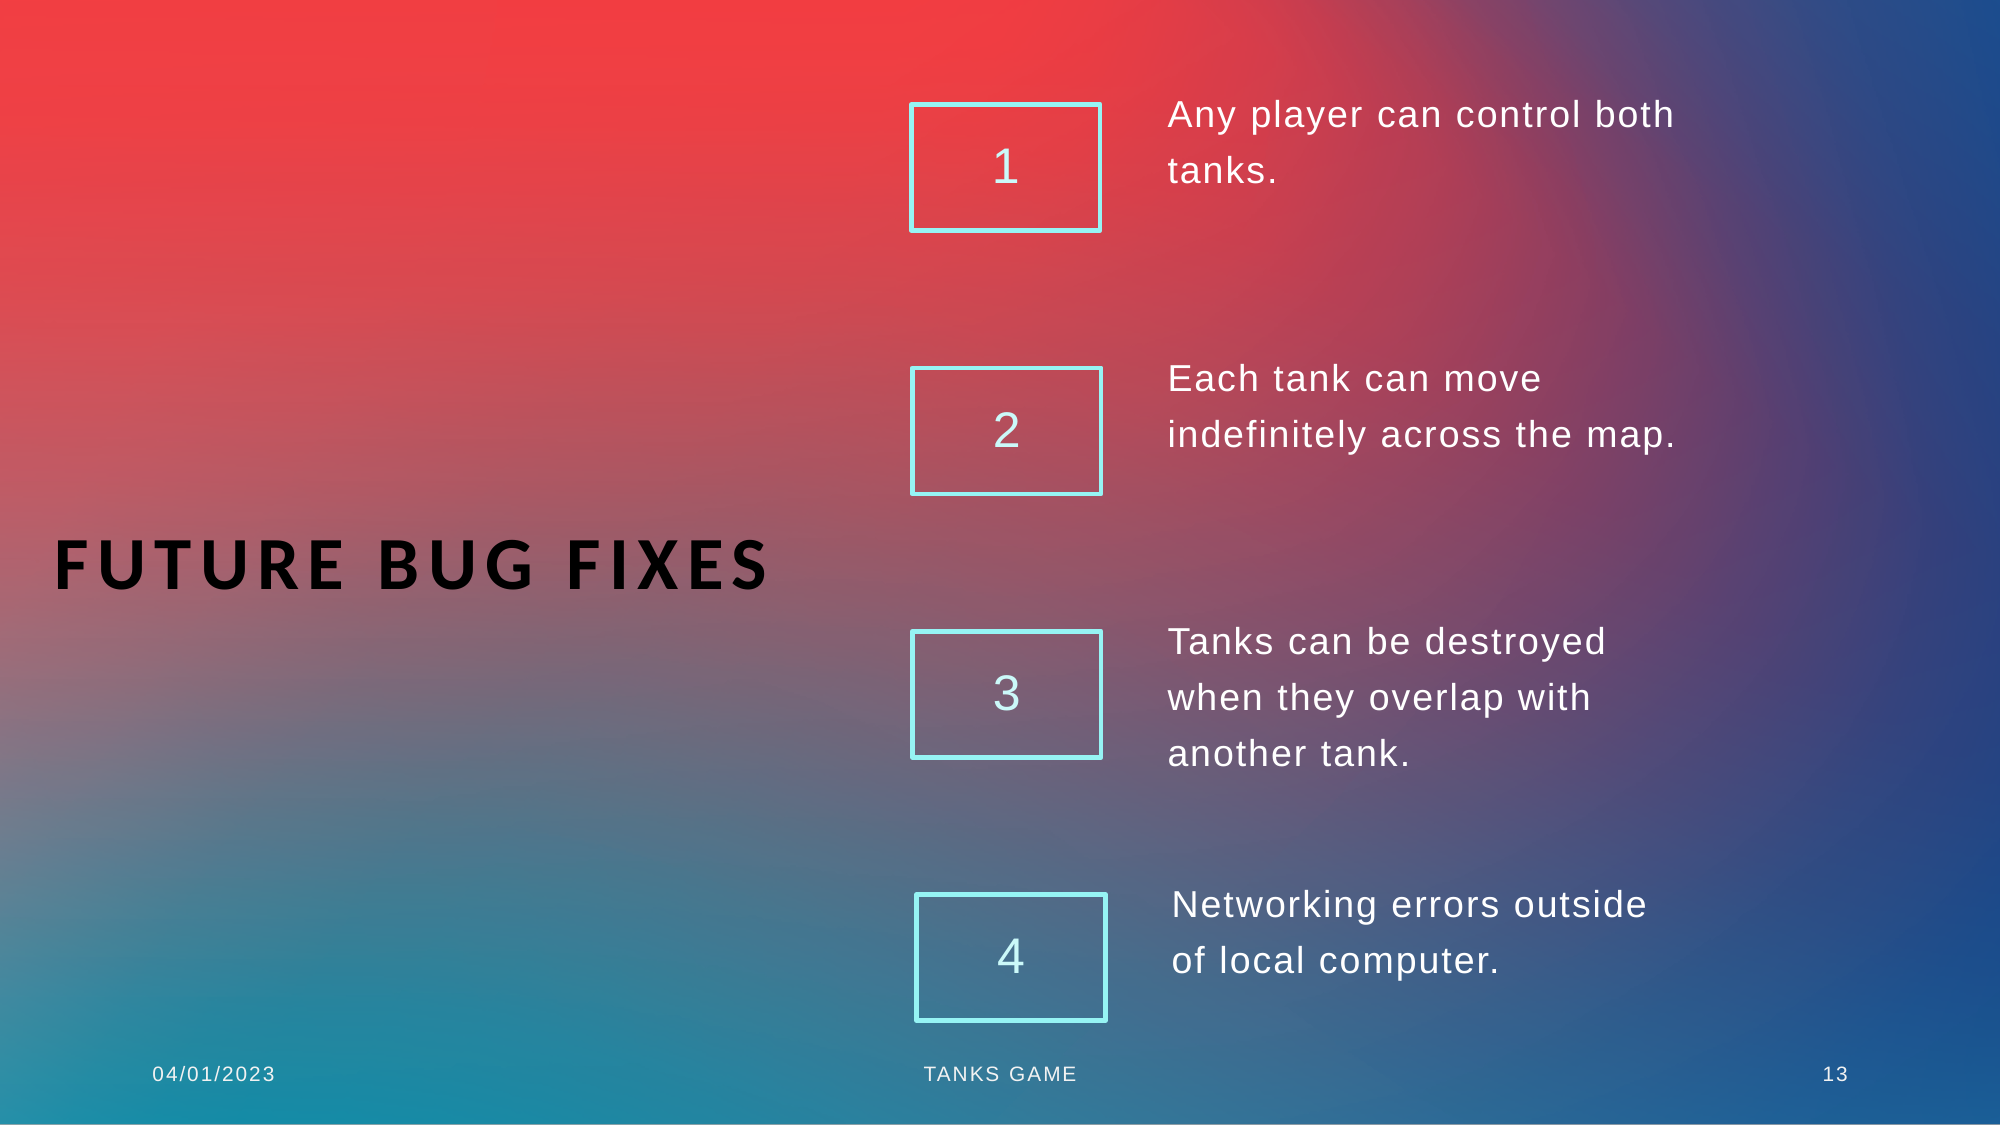

Any player can control both tanks.
1
Each tank can move indefinitely across the map.​
2
# Future Bug Fixes
Tanks can be destroyed when they overlap with another tank.​
3
Networking errors outside of local computer.​
​
4
04/01/2023
Tanks game
13